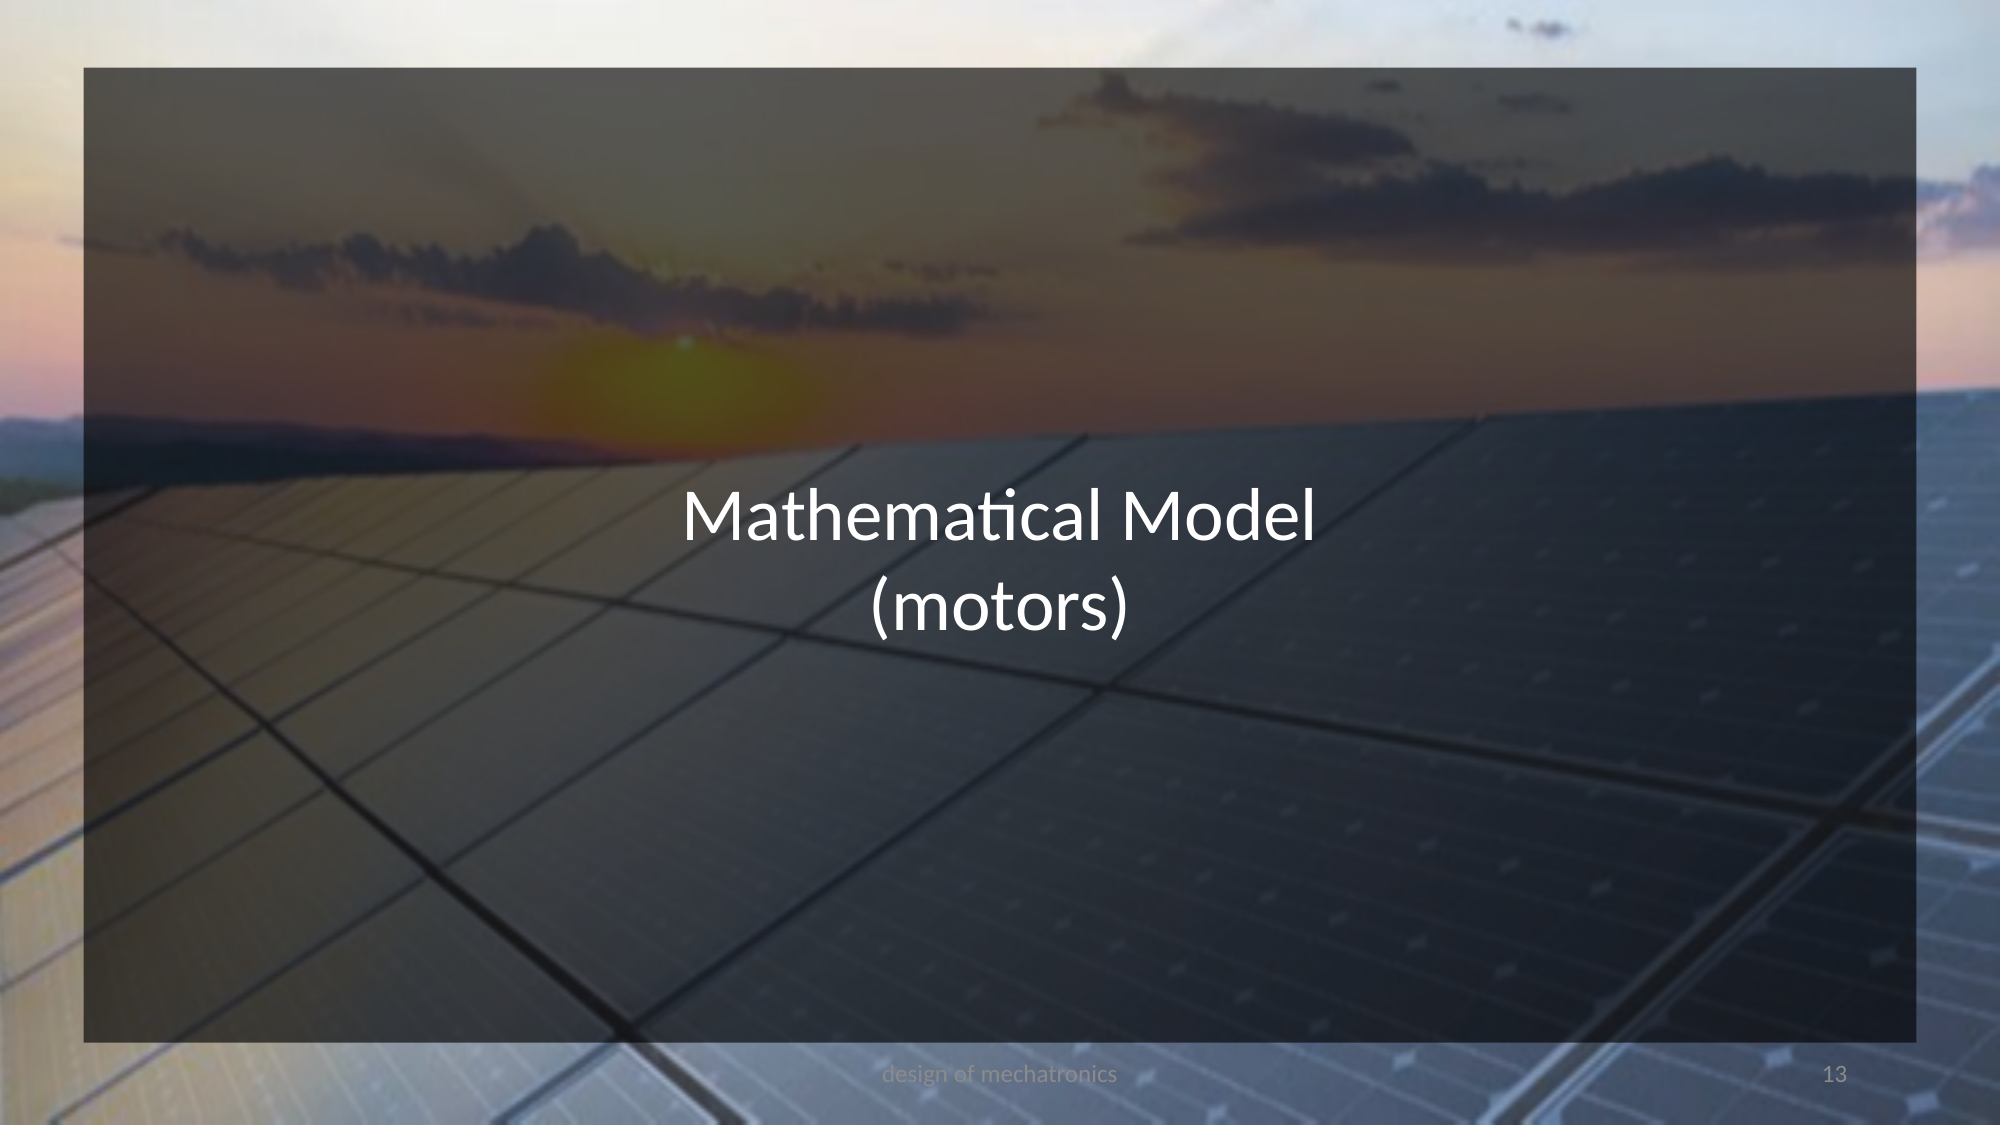

Mathematical Model
(motors)
design of mechatronics
13